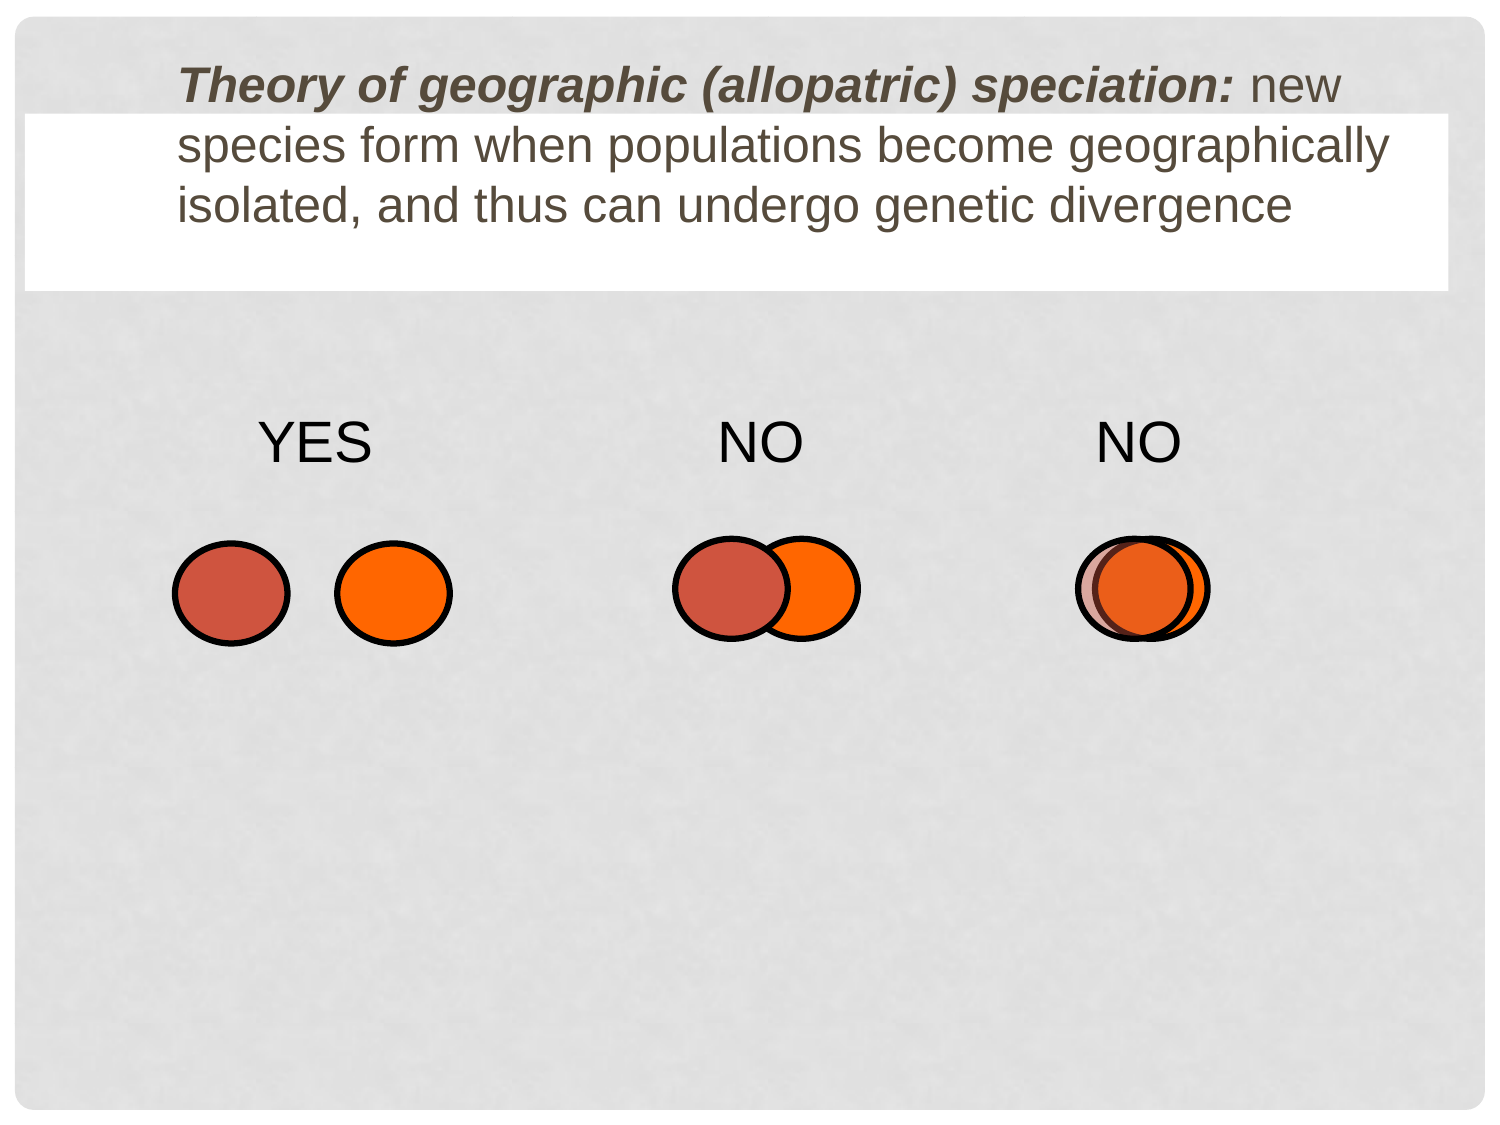

Theory of geographic (allopatric) speciation: new species form when populations become geographically isolated, and thus can undergo genetic divergence
YES
NO
NO